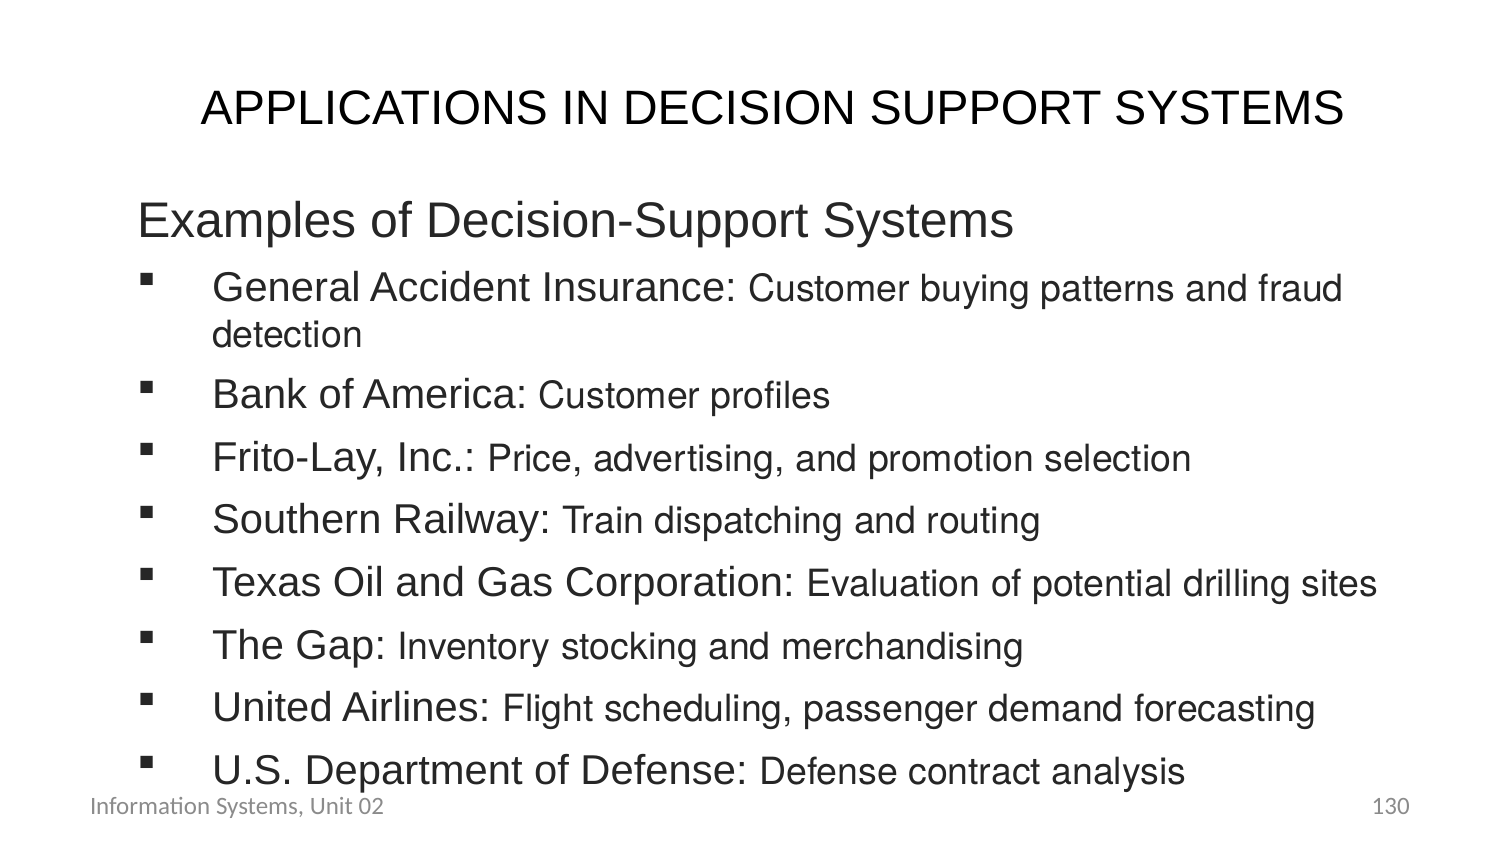

# Applications in decision support systems
Examples of Decision-Support Systems
General Accident Insurance: Customer buying patterns and fraud detection
Bank of America: Customer profiles
Frito-Lay, Inc.: Price, advertising, and promotion selection
Southern Railway: Train dispatching and routing
Texas Oil and Gas Corporation: Evaluation of potential drilling sites
The Gap: Inventory stocking and merchandising
United Airlines: Flight scheduling, passenger demand forecasting
U.S. Department of Defense: Defense contract analysis
Information Systems, Unit 02
130